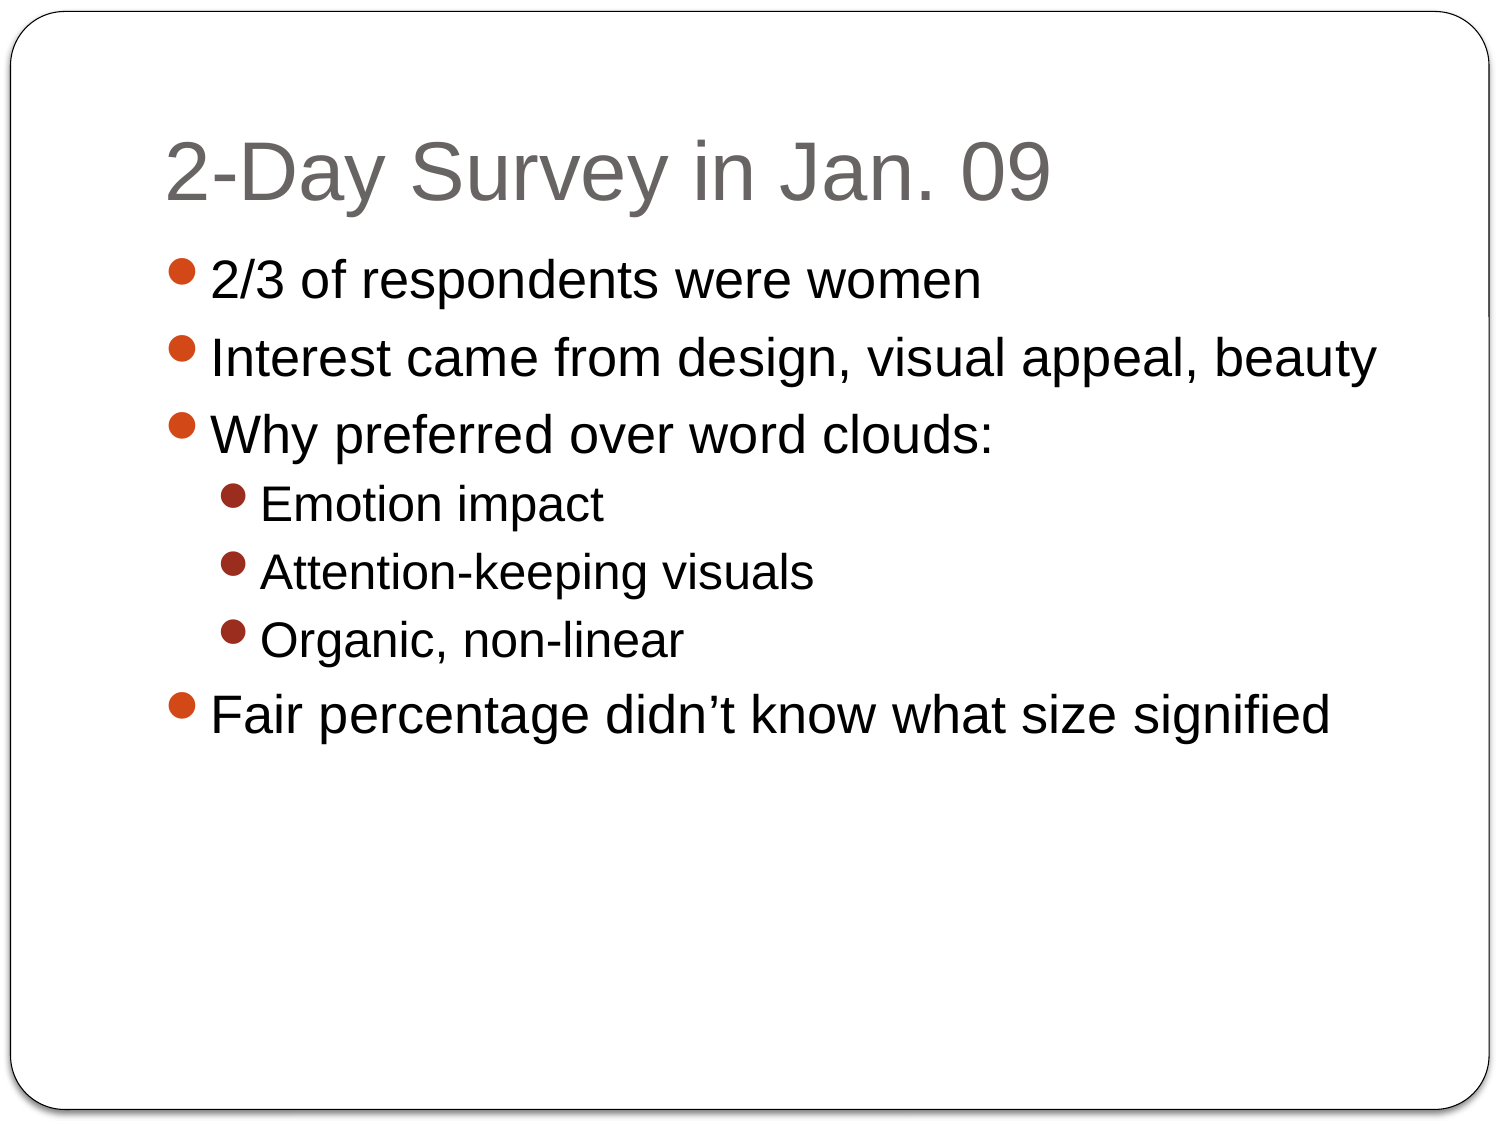

# 2-Day Survey in Jan. 09
2/3 of respondents were women
Interest came from design, visual appeal, beauty
Why preferred over word clouds:
Emotion impact
Attention-keeping visuals
Organic, non-linear
Fair percentage didn’t know what size signified